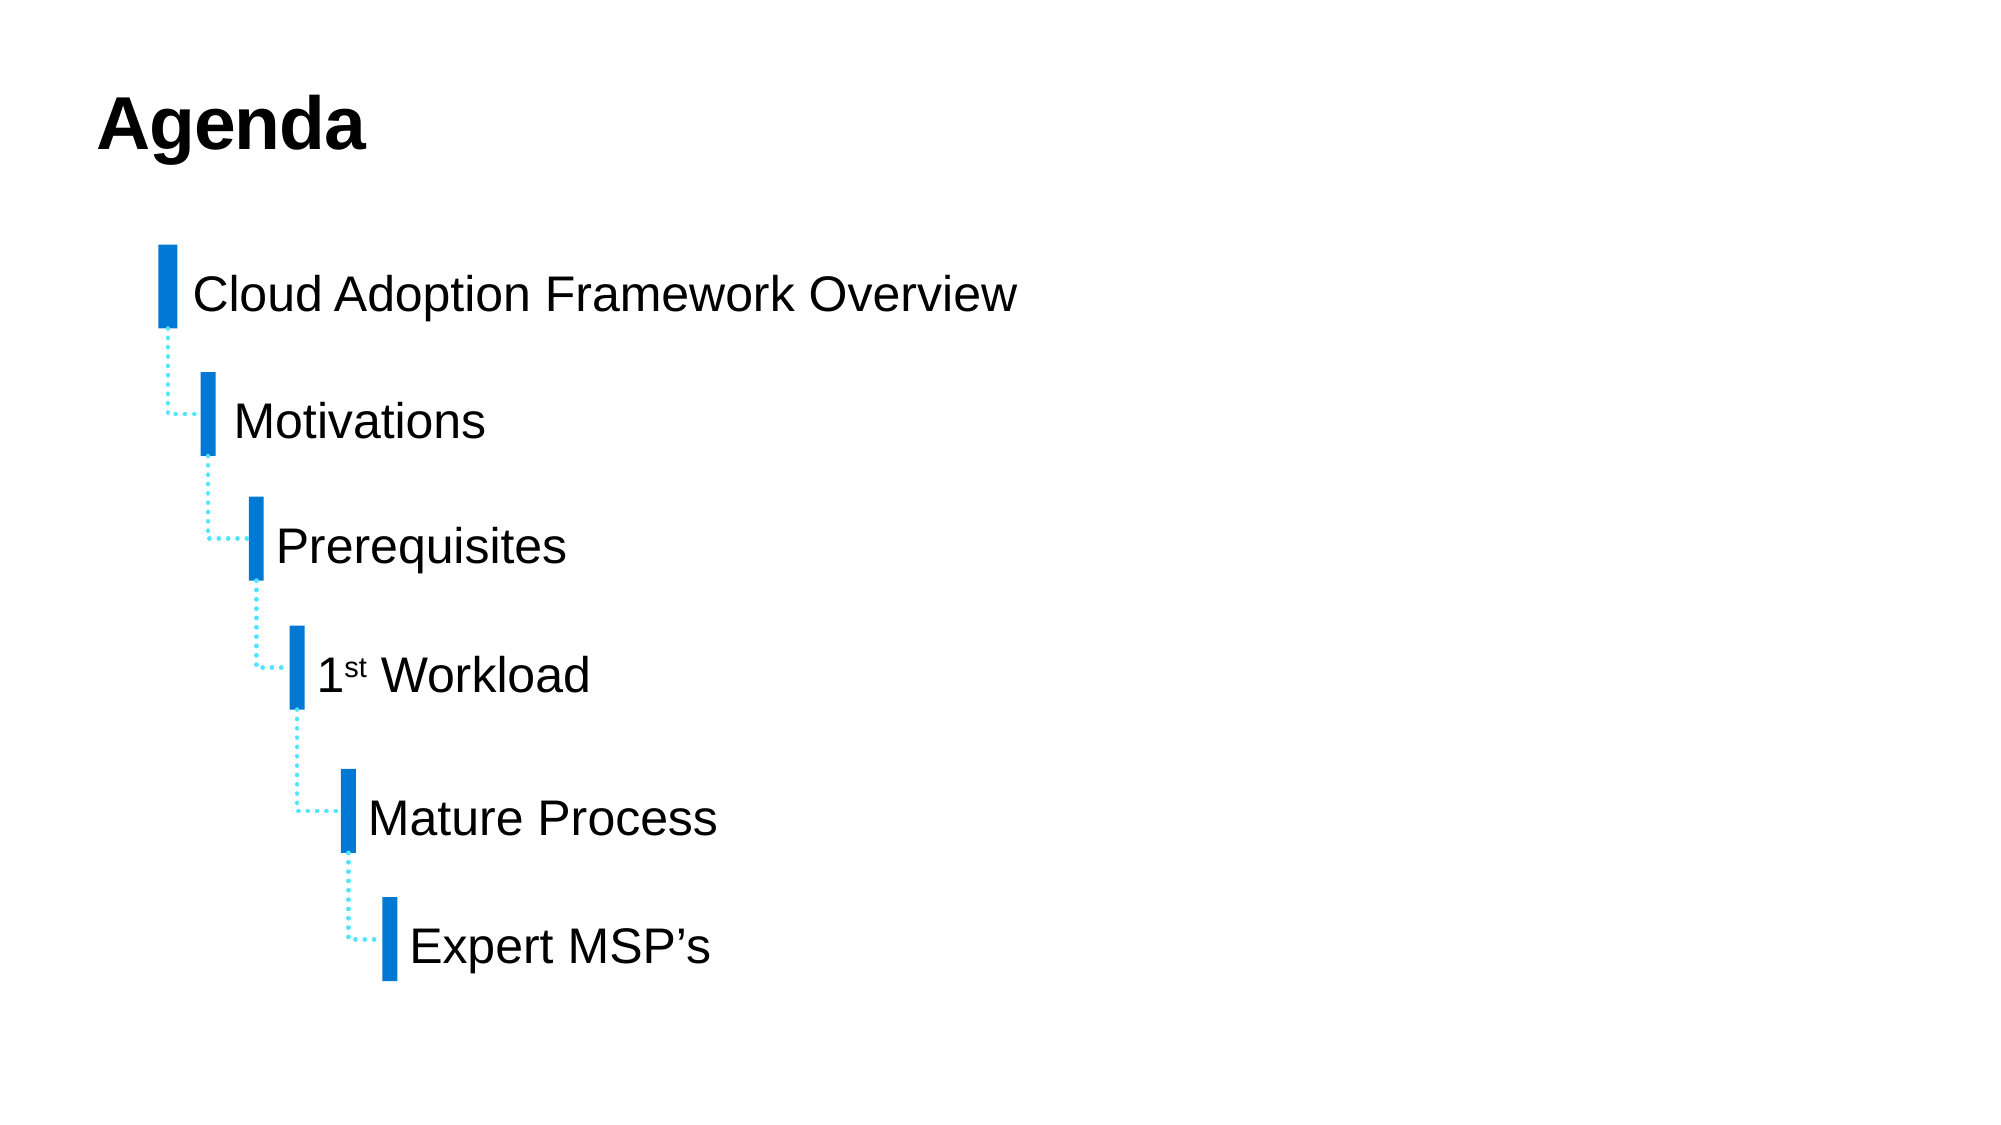

# Agenda

Cloud Adoption Framework Overview

Motivations

Prerequisites

1st Workload

Mature Process

Expert MSP’s